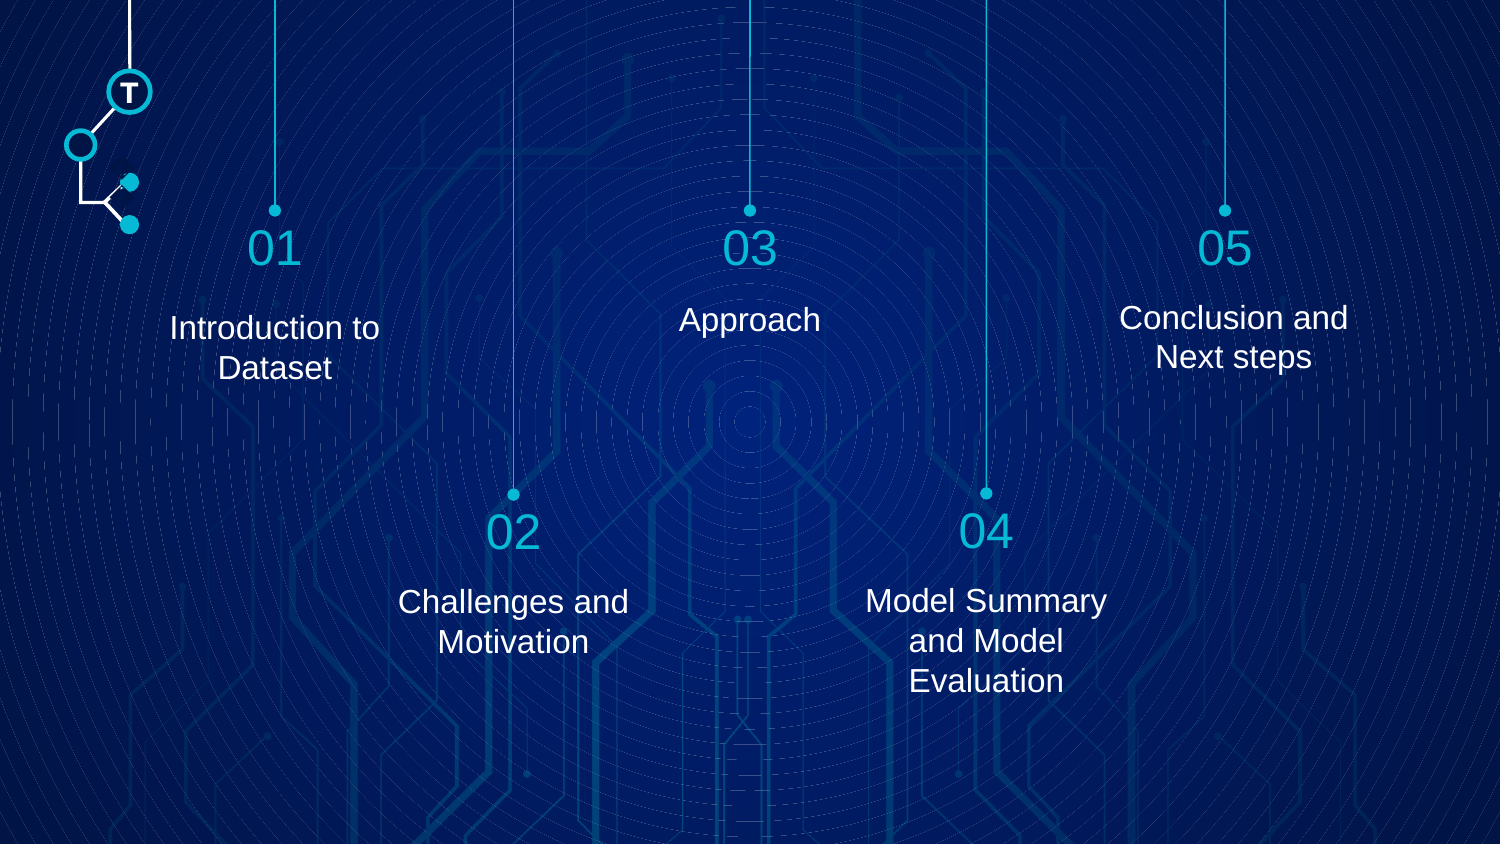

T

🠺

01
03
05
🠺
Approach
Conclusion and Next steps
# Introduction to Dataset
04
02
Challenges and Motivation
Model Summary and Model Evaluation